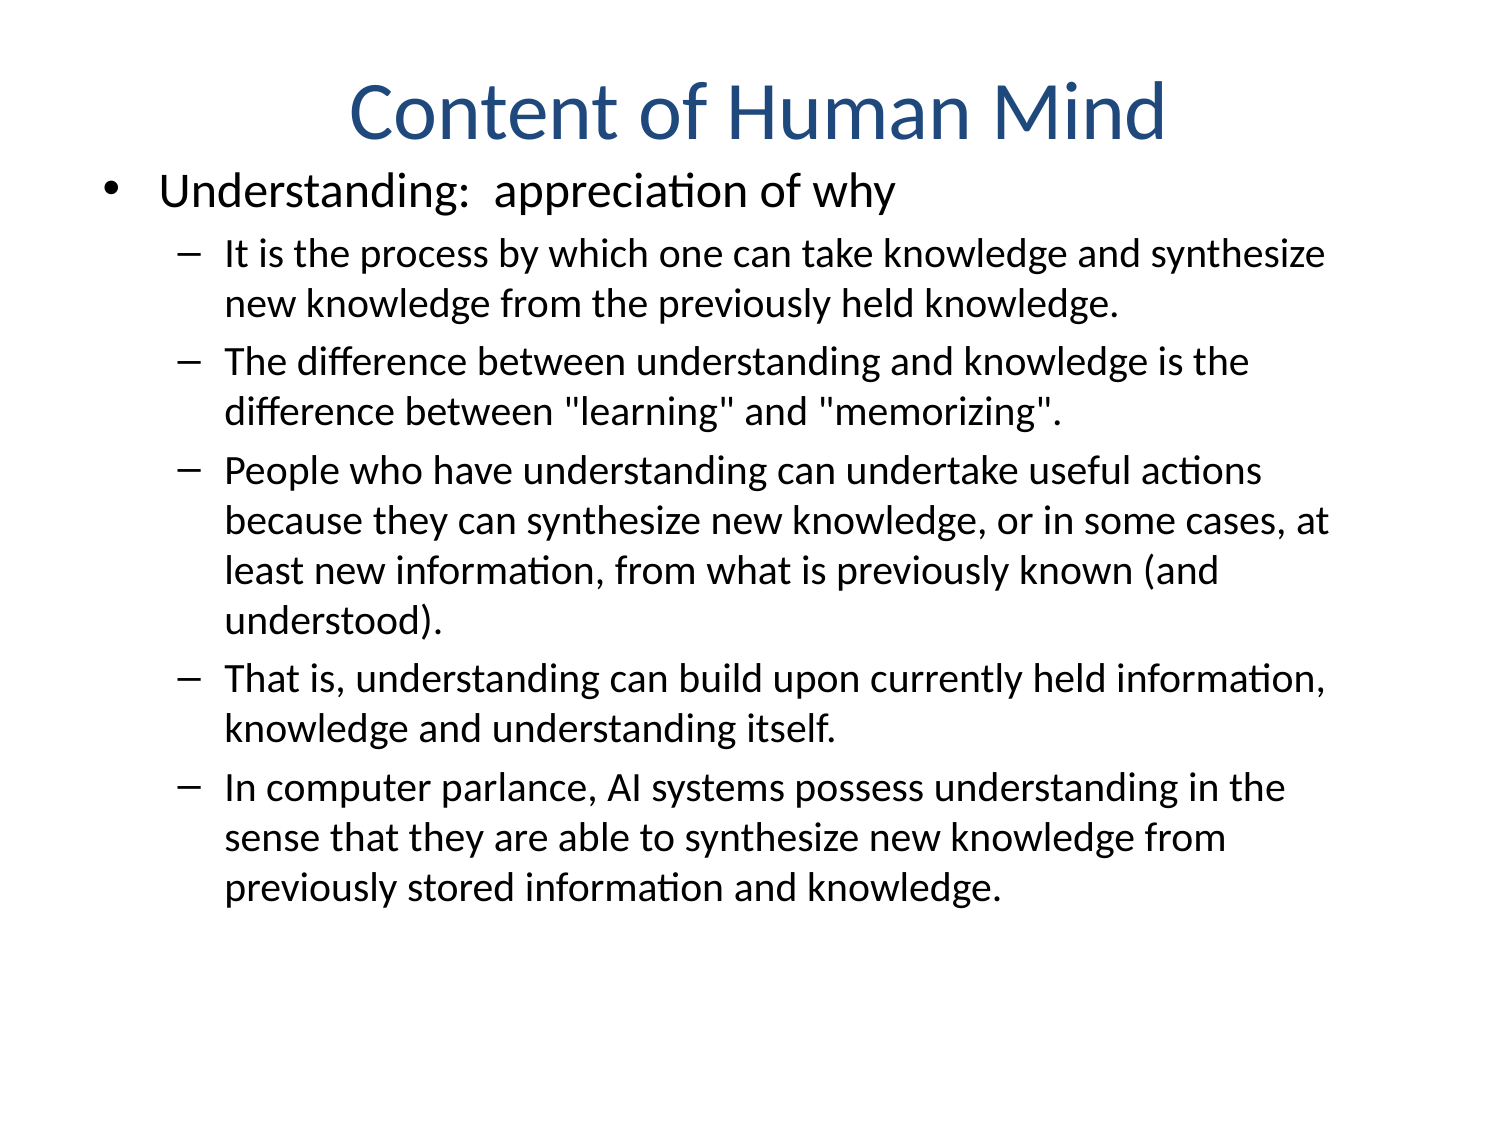

Content of Human Mind
Understanding:  appreciation of why
It is the process by which one can take knowledge and synthesize new knowledge from the previously held knowledge.
The difference between understanding and knowledge is the difference between "learning" and "memorizing".
People who have understanding can undertake useful actions because they can synthesize new knowledge, or in some cases, at least new information, from what is previously known (and understood).
That is, understanding can build upon currently held information, knowledge and understanding itself.
In computer parlance, AI systems possess understanding in the sense that they are able to synthesize new knowledge from previously stored information and knowledge.